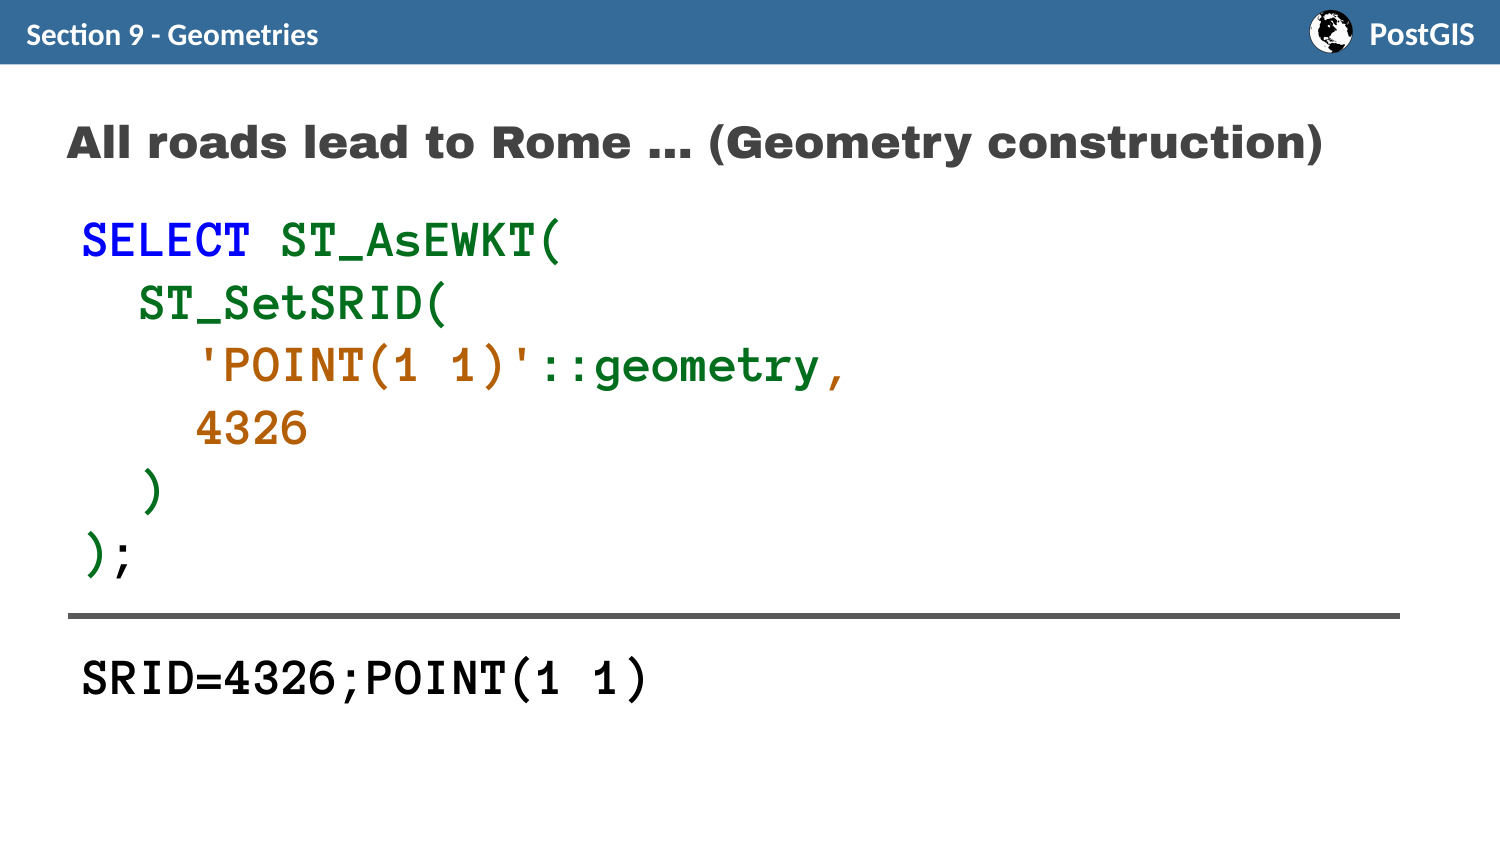

Section 9 - Geometries
# All roads lead to Rome … (Geometry construction)

SELECT ST_AsEWKT(
  ST_SetSRID(
    'POINT(1 1)'::geometry,
    4326
  )
);

SRID=4326;POINT(1 1)